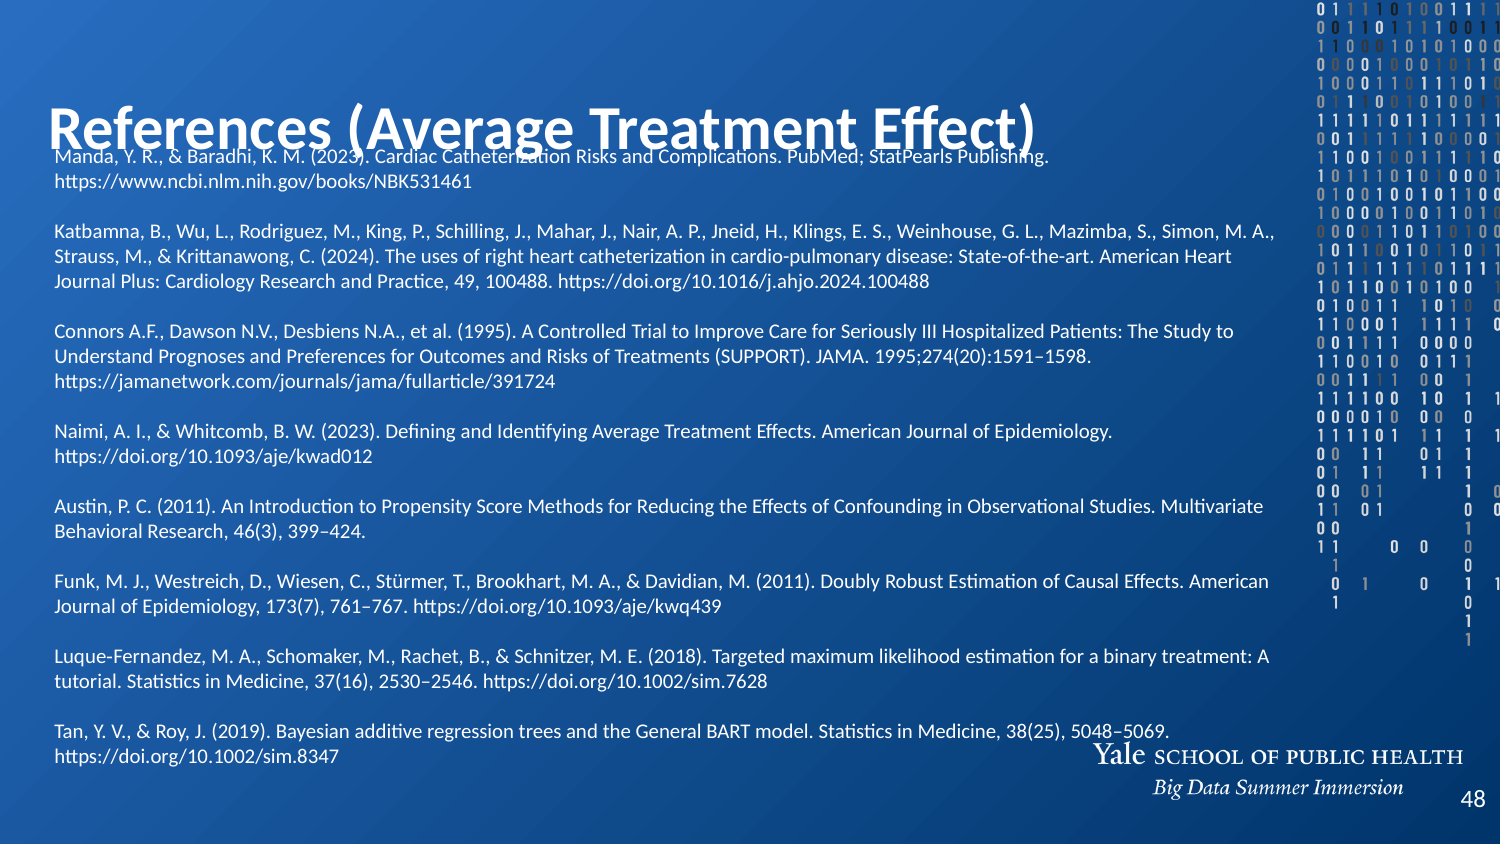

References (Average Treatment Effect)

Manda, Y. R., & Baradhi, K. M. (2023). Cardiac Catheterization Risks and Complications. PubMed; StatPearls Publishing. https://www.ncbi.nlm.nih.gov/books/NBK531461

Katbamna, B., Wu, L., Rodriguez, M., King, P., Schilling, J., Mahar, J., Nair, A. P., Jneid, H., Klings, E. S., Weinhouse, G. L., Mazimba, S., Simon, M. A., Strauss, M., & Krittanawong, C. (2024). The uses of right heart catheterization in cardio-pulmonary disease: State-of-the-art. American Heart Journal Plus: Cardiology Research and Practice, 49, 100488. https://doi.org/10.1016/j.ahjo.2024.100488

Connors A.F., Dawson N.V., Desbiens N.A., et al. (1995). A Controlled Trial to Improve Care for Seriously III Hospitalized Patients: The Study to Understand Prognoses and Preferences for Outcomes and Risks of Treatments (SUPPORT). JAMA. 1995;274(20):1591–1598. https://jamanetwork.com/journals/jama/fullarticle/391724

Naimi, A. I., & Whitcomb, B. W. (2023). Defining and Identifying Average Treatment Effects. American Journal of Epidemiology. https://doi.org/10.1093/aje/kwad012

Austin, P. C. (2011). An Introduction to Propensity Score Methods for Reducing the Effects of Confounding in Observational Studies. Multivariate Behavioral Research, 46(3), 399–424.

Funk, M. J., Westreich, D., Wiesen, C., Stürmer, T., Brookhart, M. A., & Davidian, M. (2011). Doubly Robust Estimation of Causal Effects. American Journal of Epidemiology, 173(7), 761–767. https://doi.org/10.1093/aje/kwq439

Luque‐Fernandez, M. A., Schomaker, M., Rachet, B., & Schnitzer, M. E. (2018). Targeted maximum likelihood estimation for a binary treatment: A tutorial. Statistics in Medicine, 37(16), 2530–2546. https://doi.org/10.1002/sim.7628‌

Tan, Y. V., & Roy, J. (2019). Bayesian additive regression trees and the General BART model. Statistics in Medicine, 38(25), 5048–5069. https://doi.org/10.1002/sim.8347

48